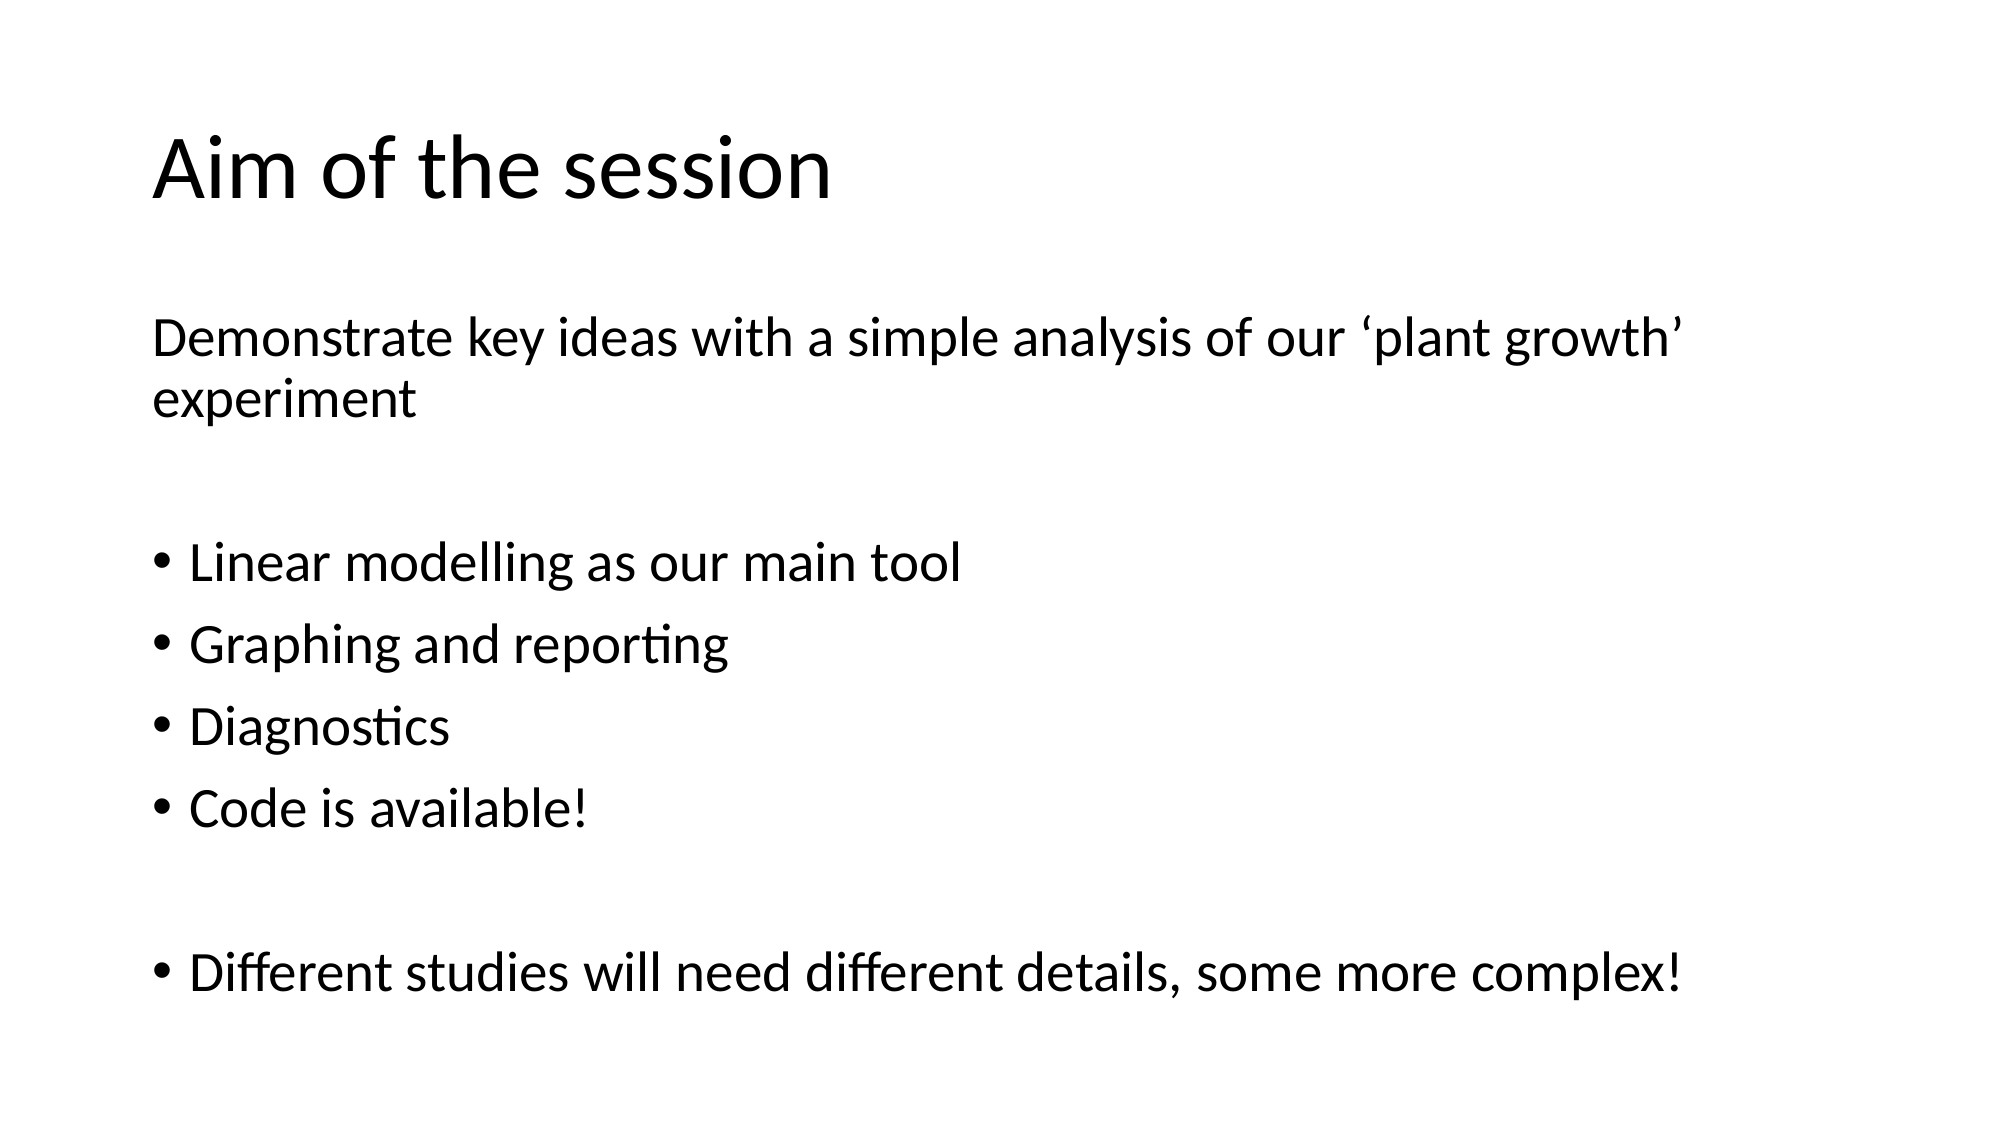

# Aim of the session
Demonstrate key ideas with a simple analysis of our ‘plant growth’ experiment

Linear modelling as our main tool
Graphing and reporting
Diagnostics
Code is available!

Different studies will need different details, some more complex!